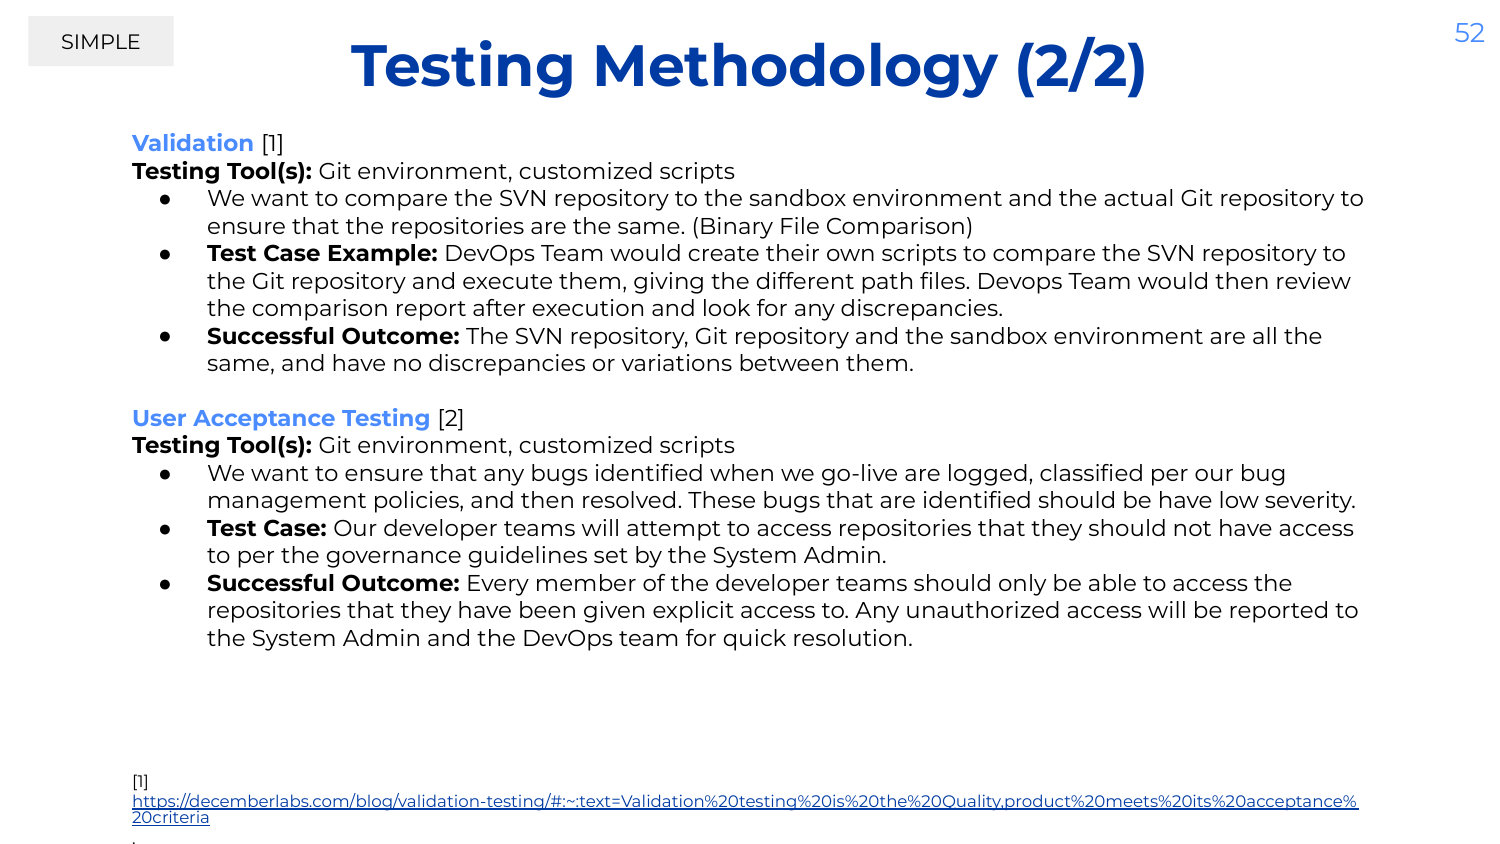

52
# Testing Methodology (2/2)
SIMPLE
Validation [1]
Testing Tool(s): Git environment, customized scripts
We want to compare the SVN repository to the sandbox environment and the actual Git repository to ensure that the repositories are the same. (Binary File Comparison)
Test Case Example: DevOps Team would create their own scripts to compare the SVN repository to the Git repository and execute them, giving the different path files. Devops Team would then review the comparison report after execution and look for any discrepancies.
Successful Outcome: The SVN repository, Git repository and the sandbox environment are all the same, and have no discrepancies or variations between them.

User Acceptance Testing [2]
Testing Tool(s): Git environment, customized scripts
We want to ensure that any bugs identified when we go-live are logged, classified per our bug management policies, and then resolved. These bugs that are identified should be have low severity.
Test Case: Our developer teams will attempt to access repositories that they should not have access to per the governance guidelines set by the System Admin.
Successful Outcome: Every member of the developer teams should only be able to access the repositories that they have been given explicit access to. Any unauthorized access will be reported to the System Admin and the DevOps team for quick resolution.

[1]https://decemberlabs.com/blog/validation-testing/#:~:text=Validation%20testing%20is%20the%20Quality,product%20meets%20its%20acceptance%20criteria.
[2] https://www.guru99.com/user-acceptance-testing.html